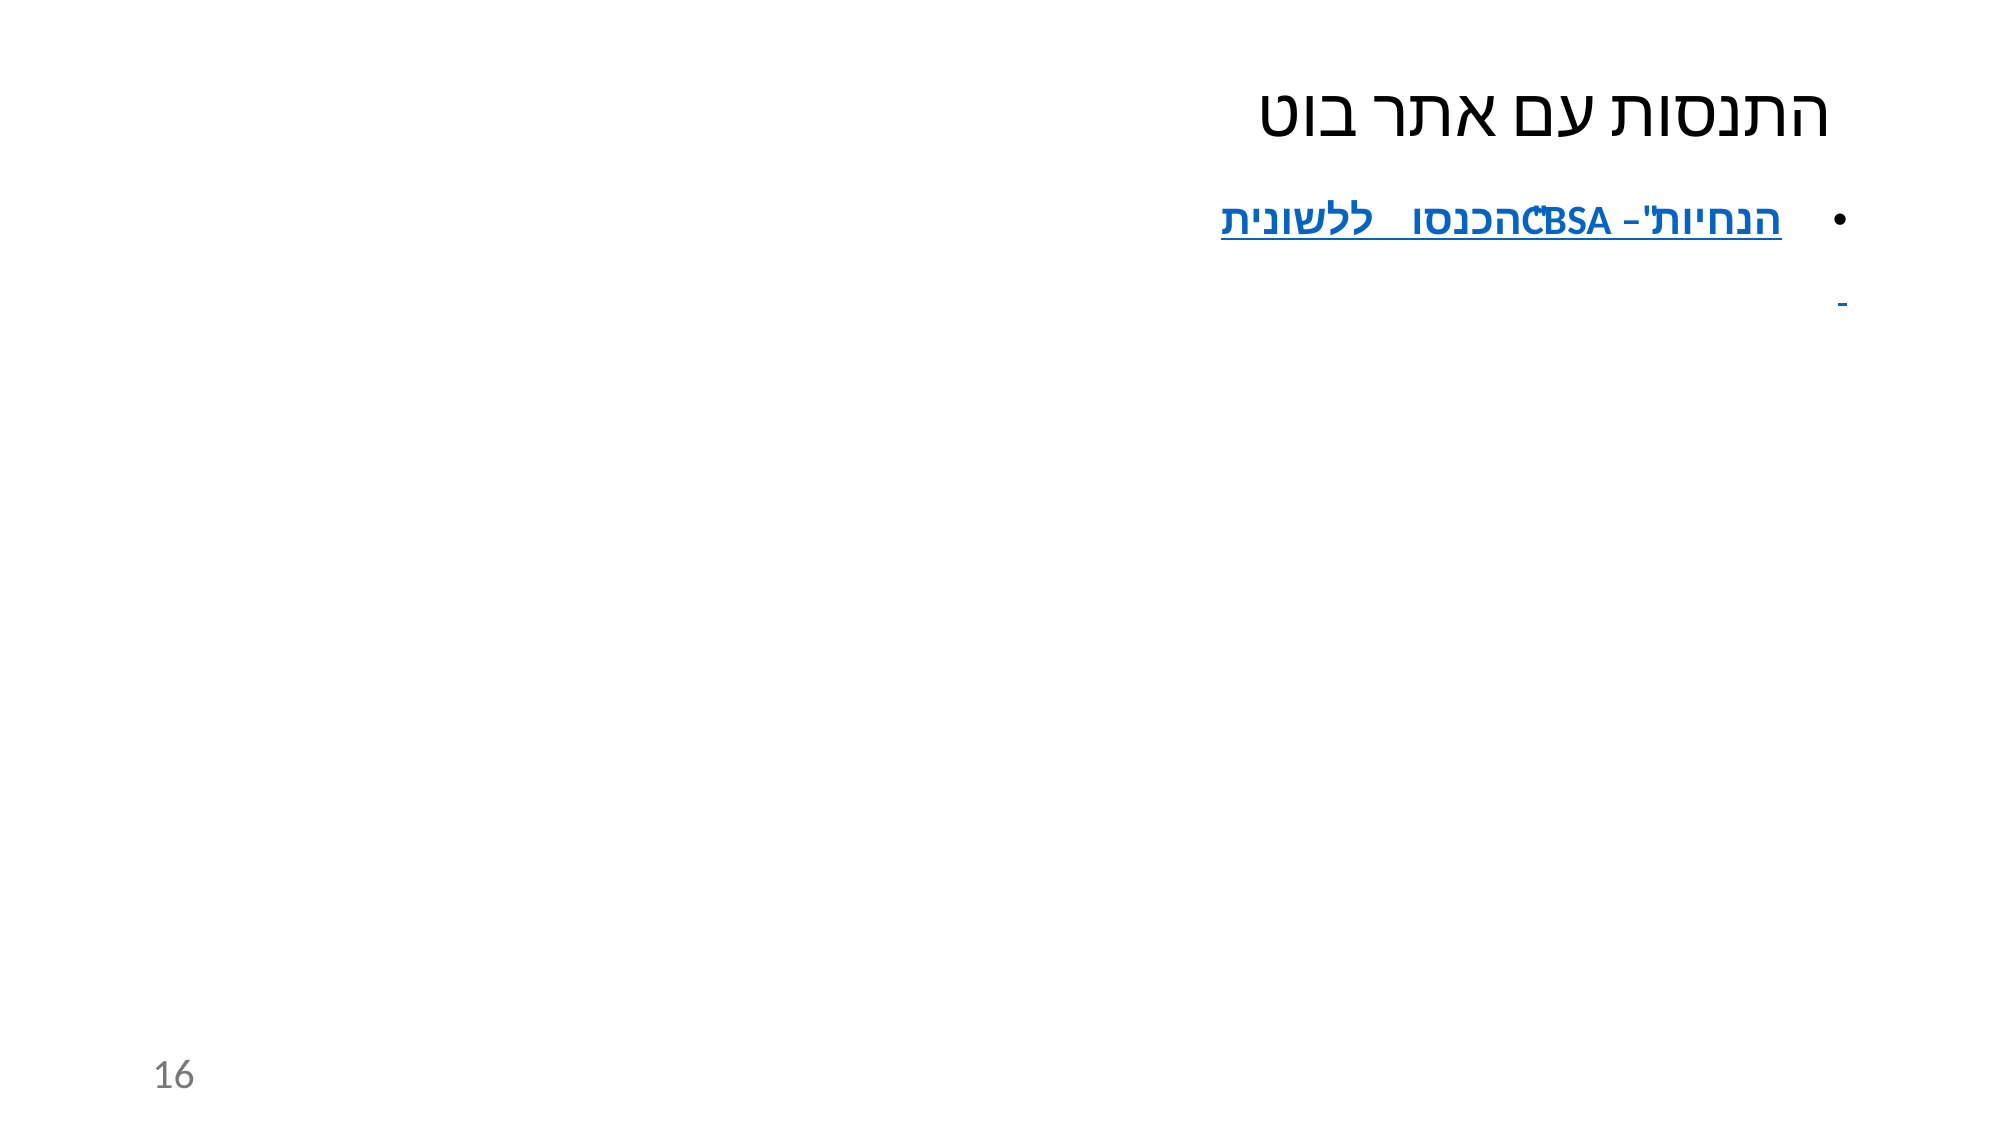

# התנסות עם אתר בוט
הכנסו ללשונית "CBSA – הנחיות"

16